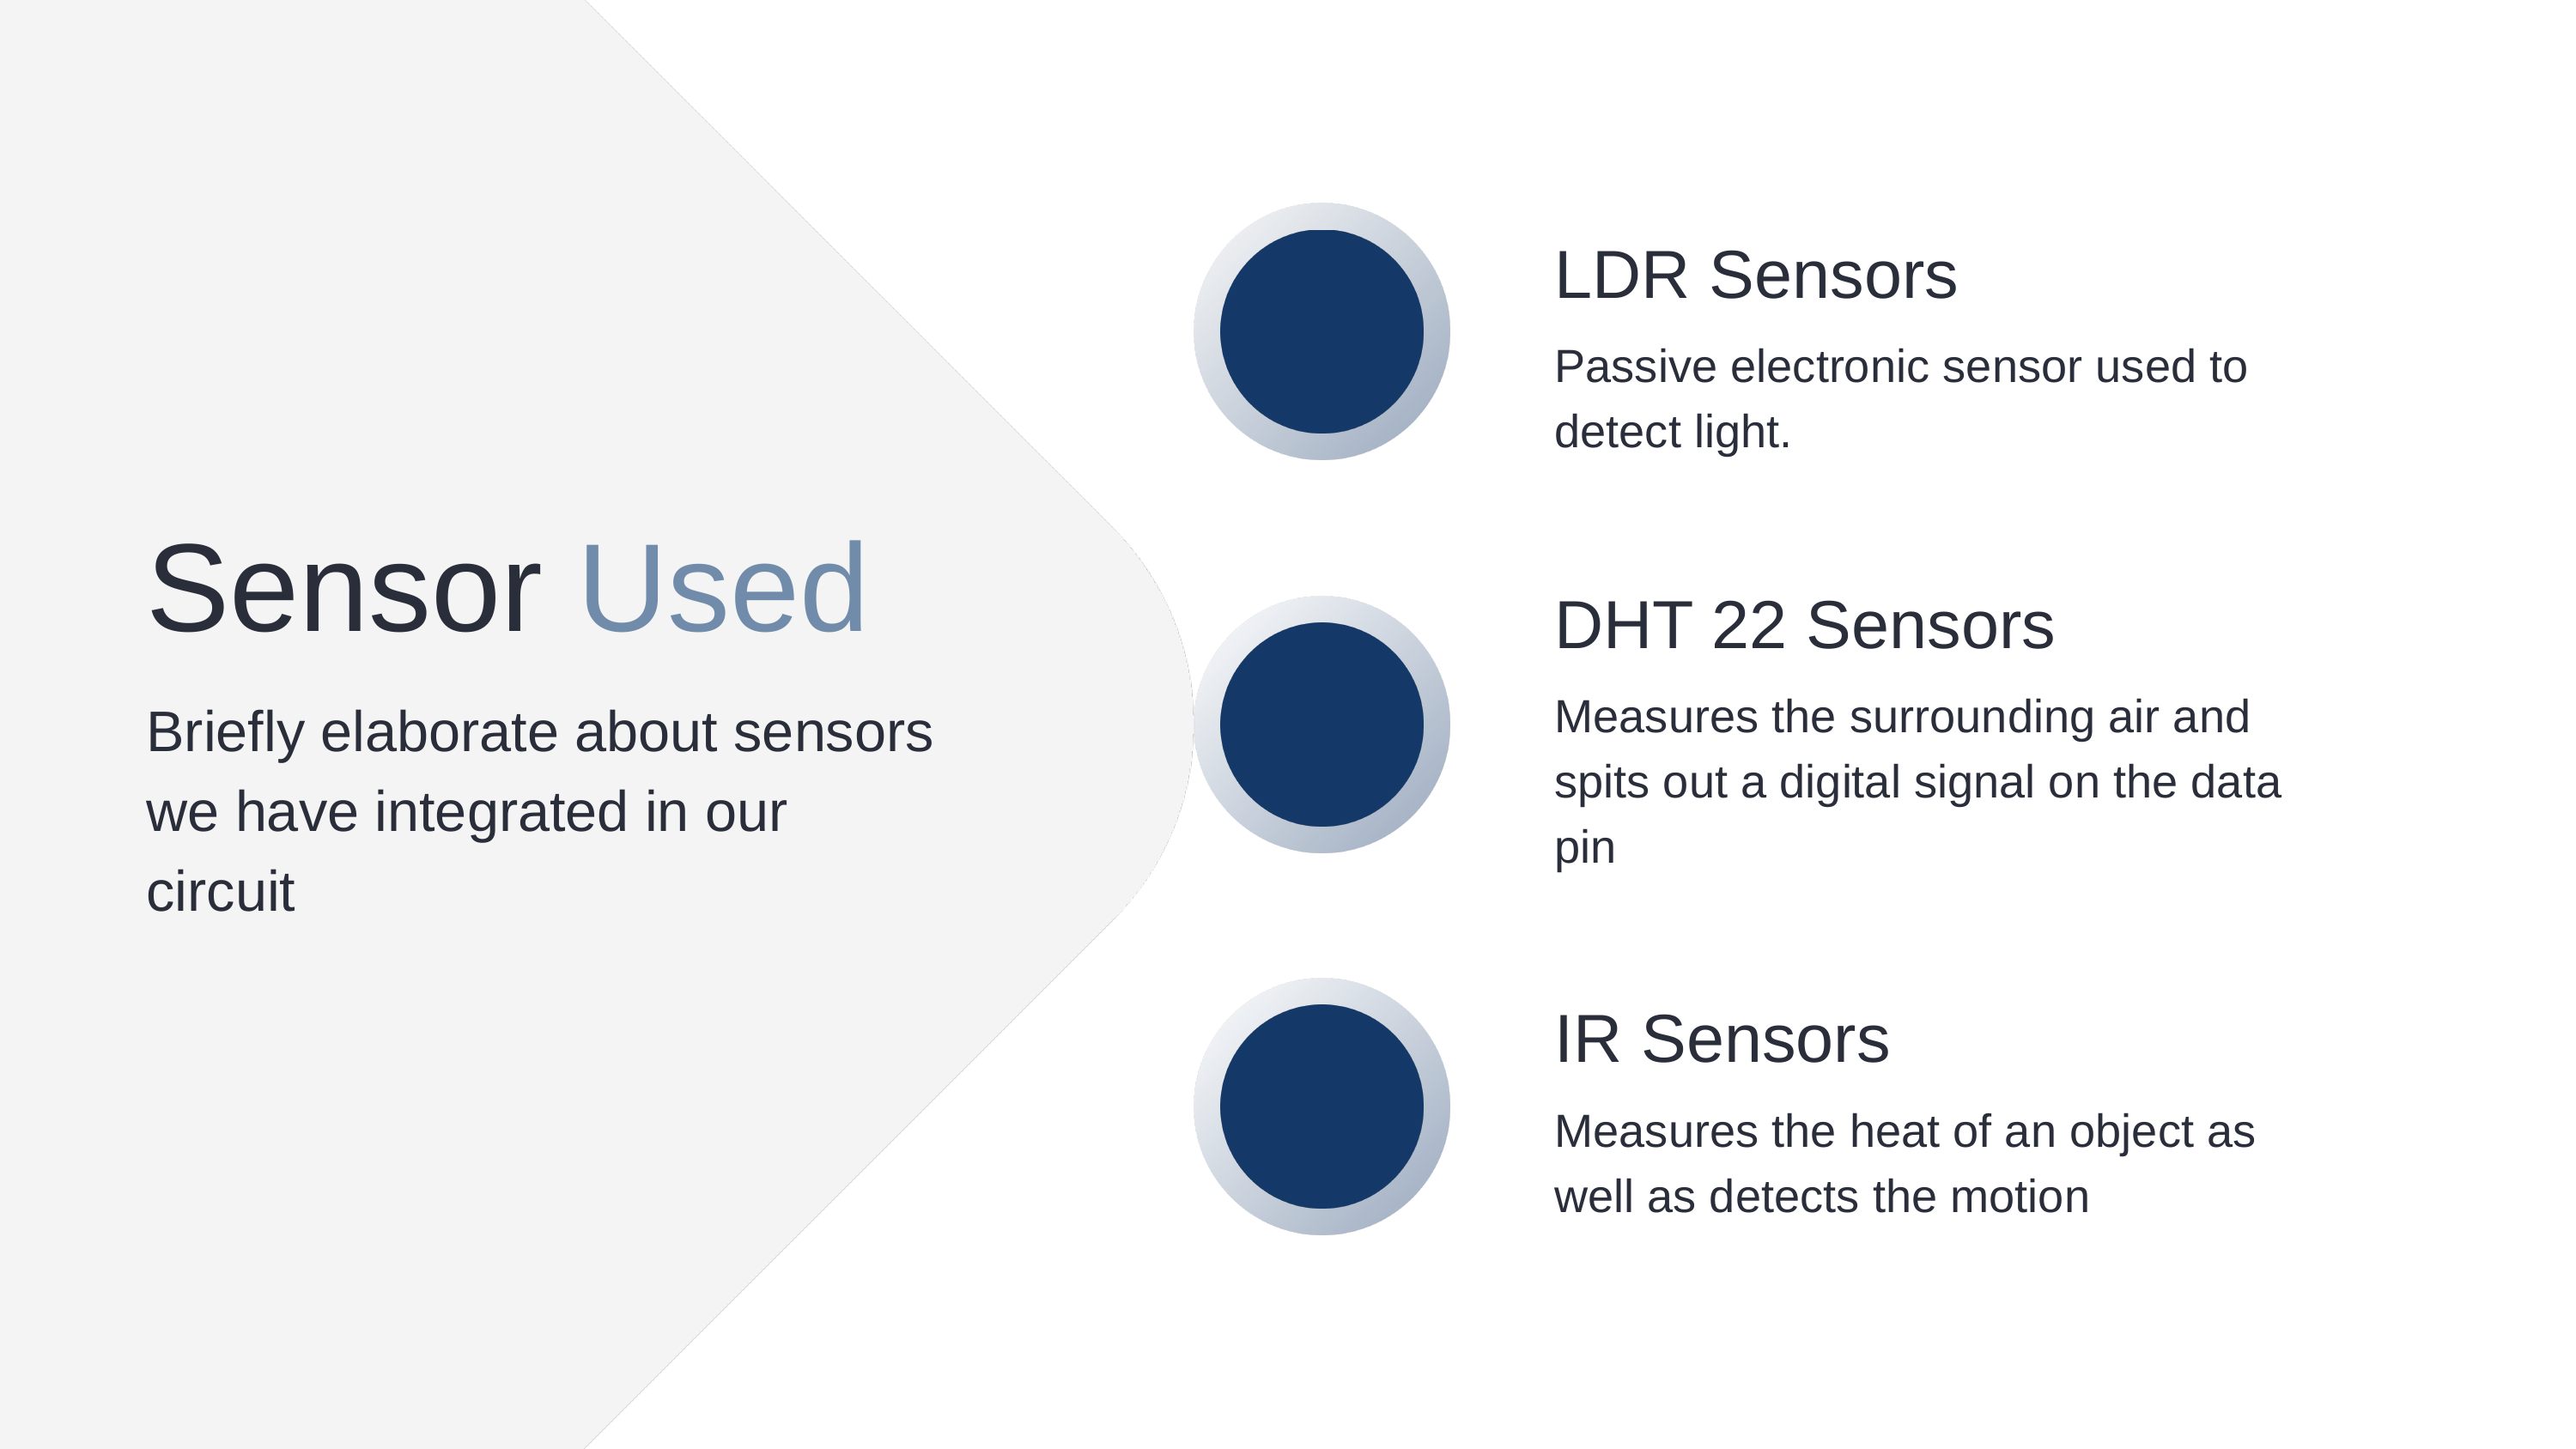

LDR Sensors
Passive electronic sensor used to detect light.
Sensor Used
Briefly elaborate about sensors we have integrated in our circuit
DHT 22 Sensors
Measures the surrounding air and spits out a digital signal on the data pin

IR Sensors
Measures the heat of an object as well as detects the motion